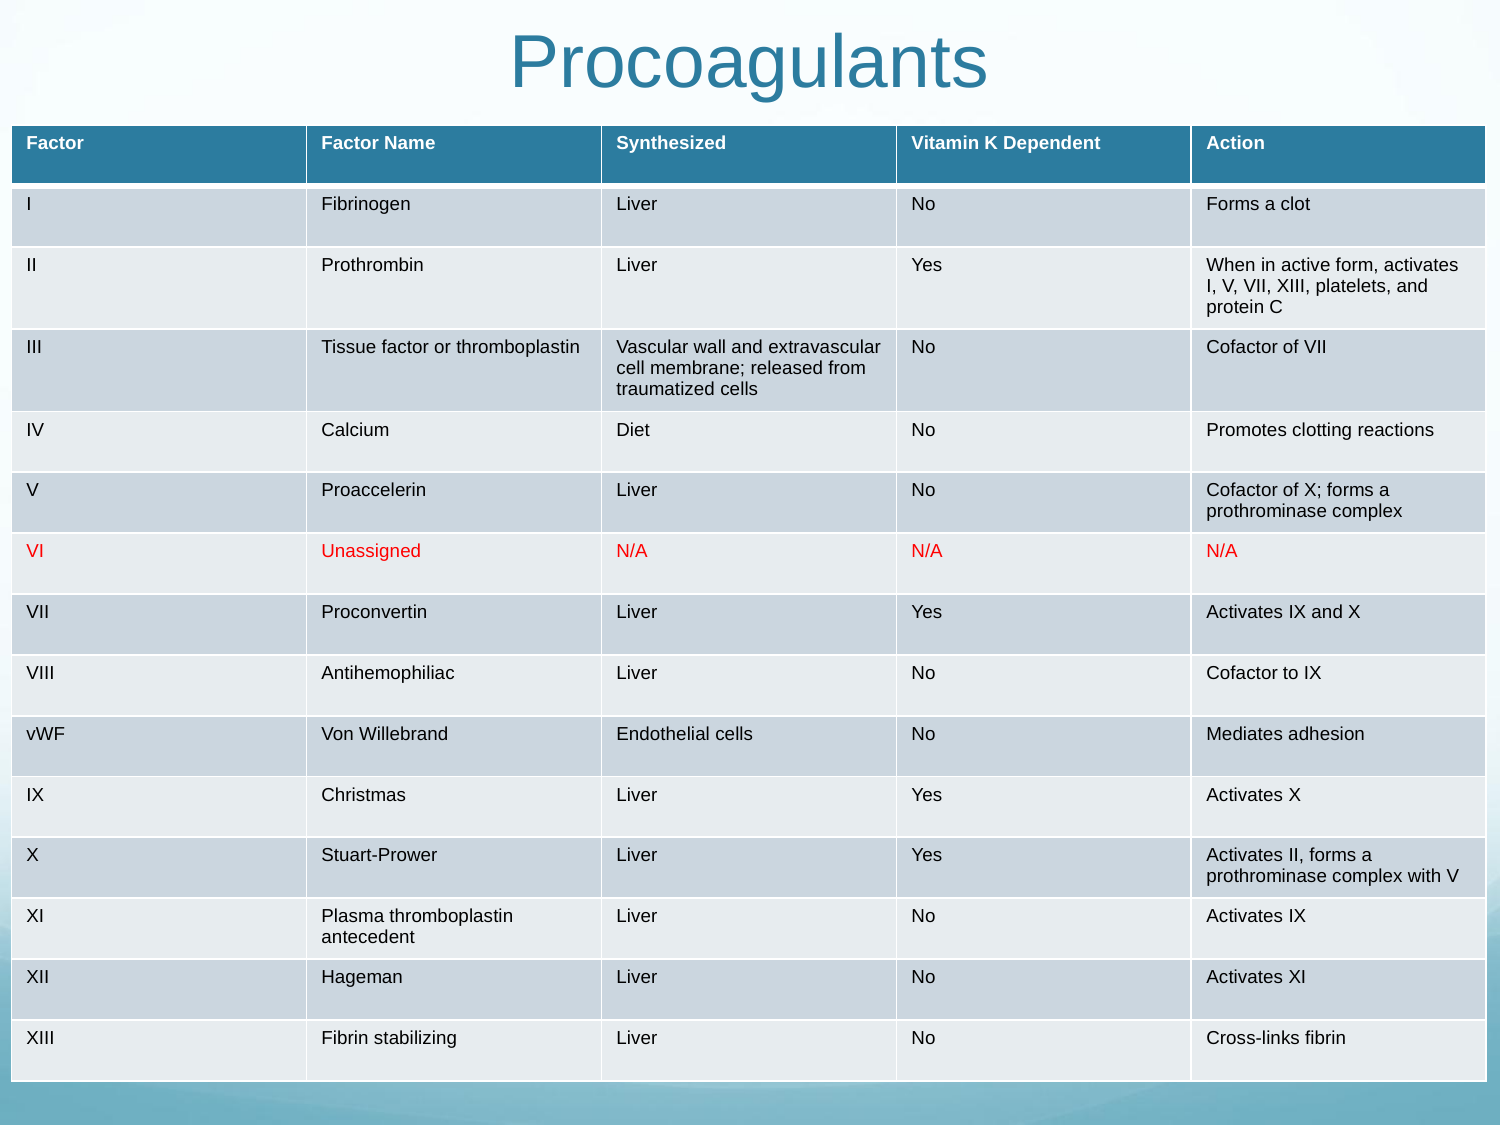

# Procoagulants
| Factor | Factor Name | Synthesized | Vitamin K Dependent | Action |
| --- | --- | --- | --- | --- |
| I | Fibrinogen | Liver | No | Forms a clot |
| II | Prothrombin | Liver | Yes | When in active form, activates I, V, VII, XIII, platelets, and protein C |
| III | Tissue factor or thromboplastin | Vascular wall and extravascular cell membrane; released from traumatized cells | No | Cofactor of VII |
| IV | Calcium | Diet | No | Promotes clotting reactions |
| V | Proaccelerin | Liver | No | Cofactor of X; forms a prothrominase complex |
| VI | Unassigned | N/A | N/A | N/A |
| VII | Proconvertin | Liver | Yes | Activates IX and X |
| VIII | Antihemophiliac | Liver | No | Cofactor to IX |
| vWF | Von Willebrand | Endothelial cells | No | Mediates adhesion |
| IX | Christmas | Liver | Yes | Activates X |
| X | Stuart-Prower | Liver | Yes | Activates II, forms a prothrominase complex with V |
| XI | Plasma thromboplastin antecedent | Liver | No | Activates IX |
| XII | Hageman | Liver | No | Activates XI |
| XIII | Fibrin stabilizing | Liver | No | Cross-links fibrin |